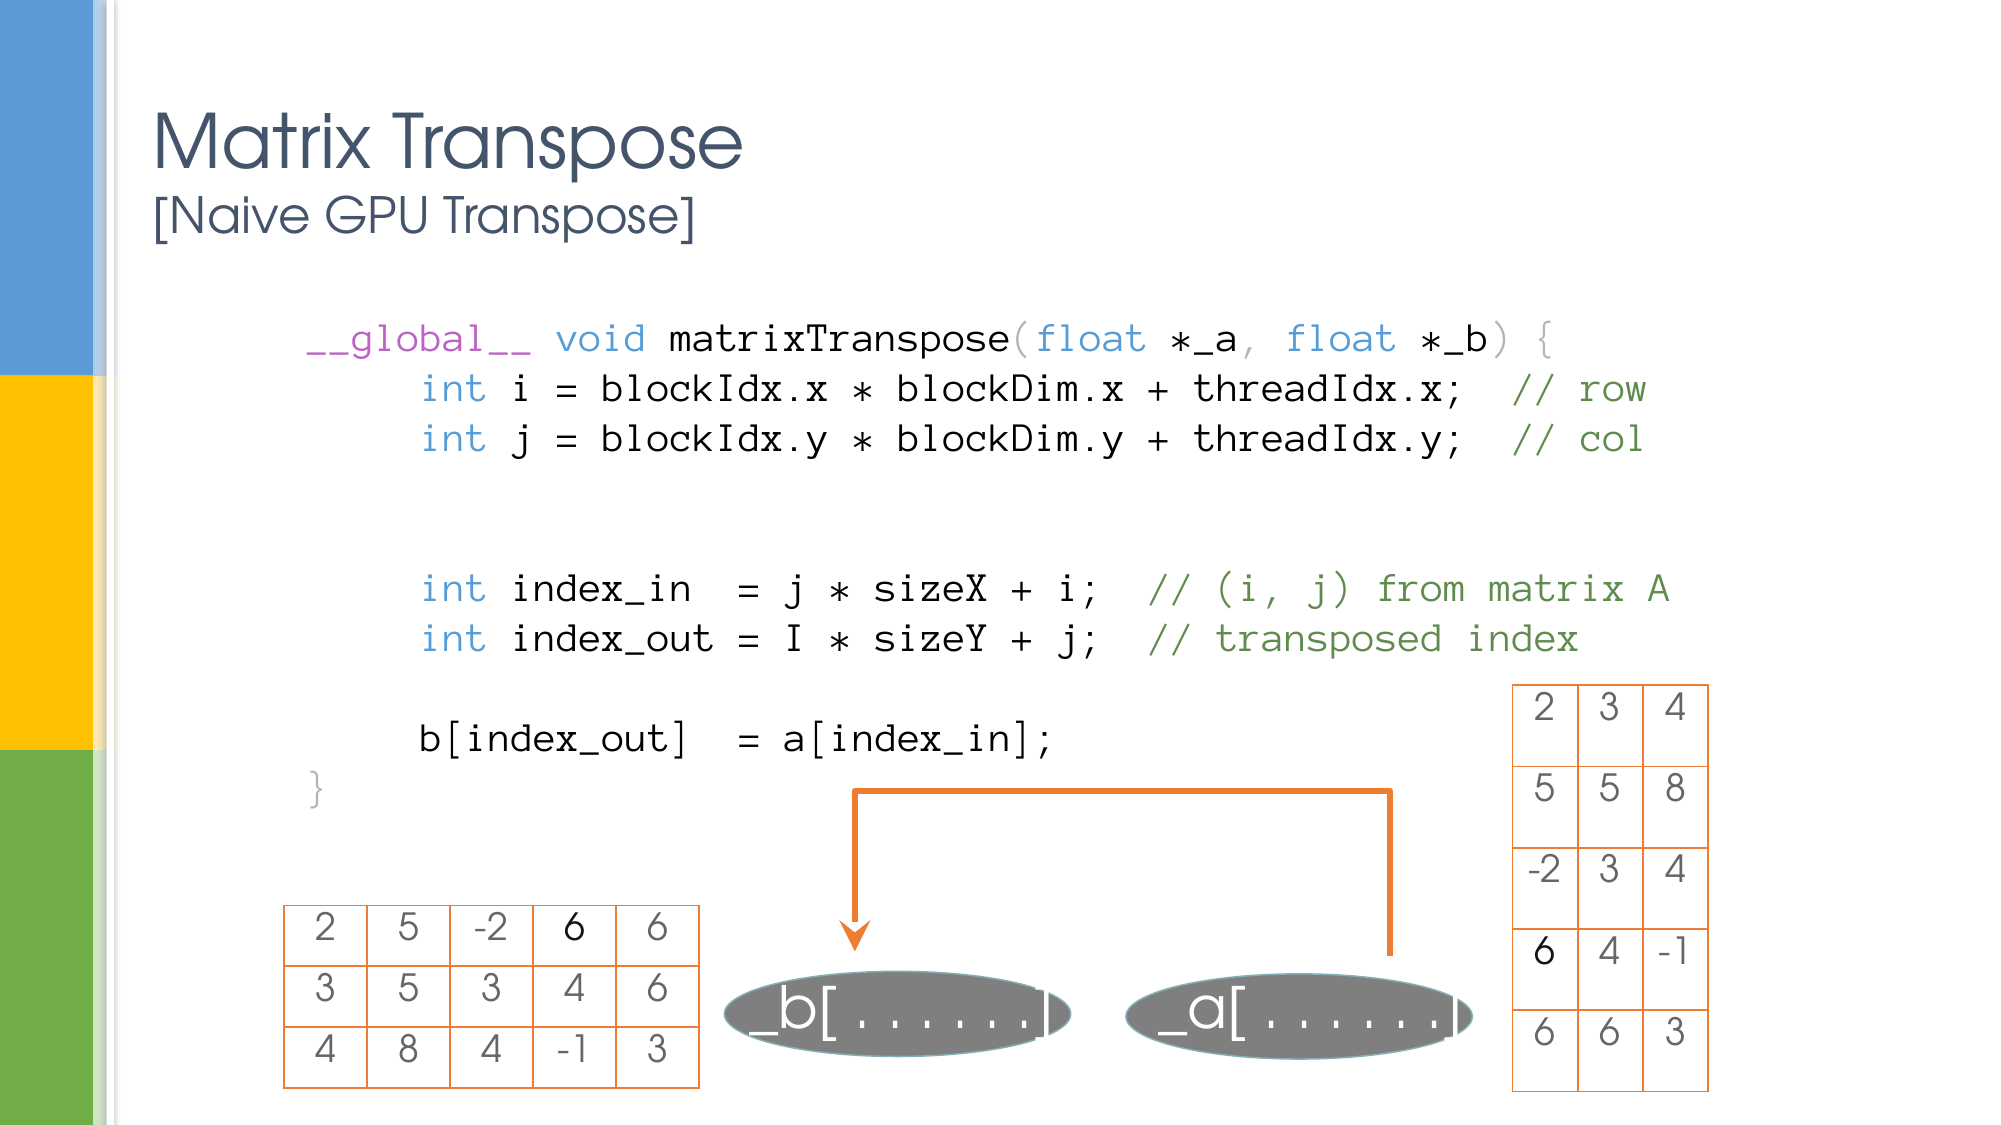

# Matrix Transpose [Naive GPU Transpose]
__global__ void matrixTranspose(float *_a, float *_b) {
     int i = blockIdx.x * blockDim.x + threadIdx.x;  // row
     int j = blockIdx.y * blockDim.y + threadIdx.y;  // col

     int index_in  = j * sizeX + i;  // (i, j) from matrix A
     int index_out = I * sizeY + j;  // transposed index

     b[index_out]  = a[index_in];
}
| 2 | 3 | 4 |
| --- | --- | --- |
| 5 | 5 | 8 |
| -2 | 3 | 4 |
| 6 | 4 | -1 |
| 6 | 6 | 3 |

| 2 | 5 | -2 | 6 | 6 |
| --- | --- | --- | --- | --- |
| 3 | 5 | 3 | 4 | 6 |
| 4 | 8 | 4 | -1 | 3 |
_b[ . . . . . .]
_a[ . . . . . .]